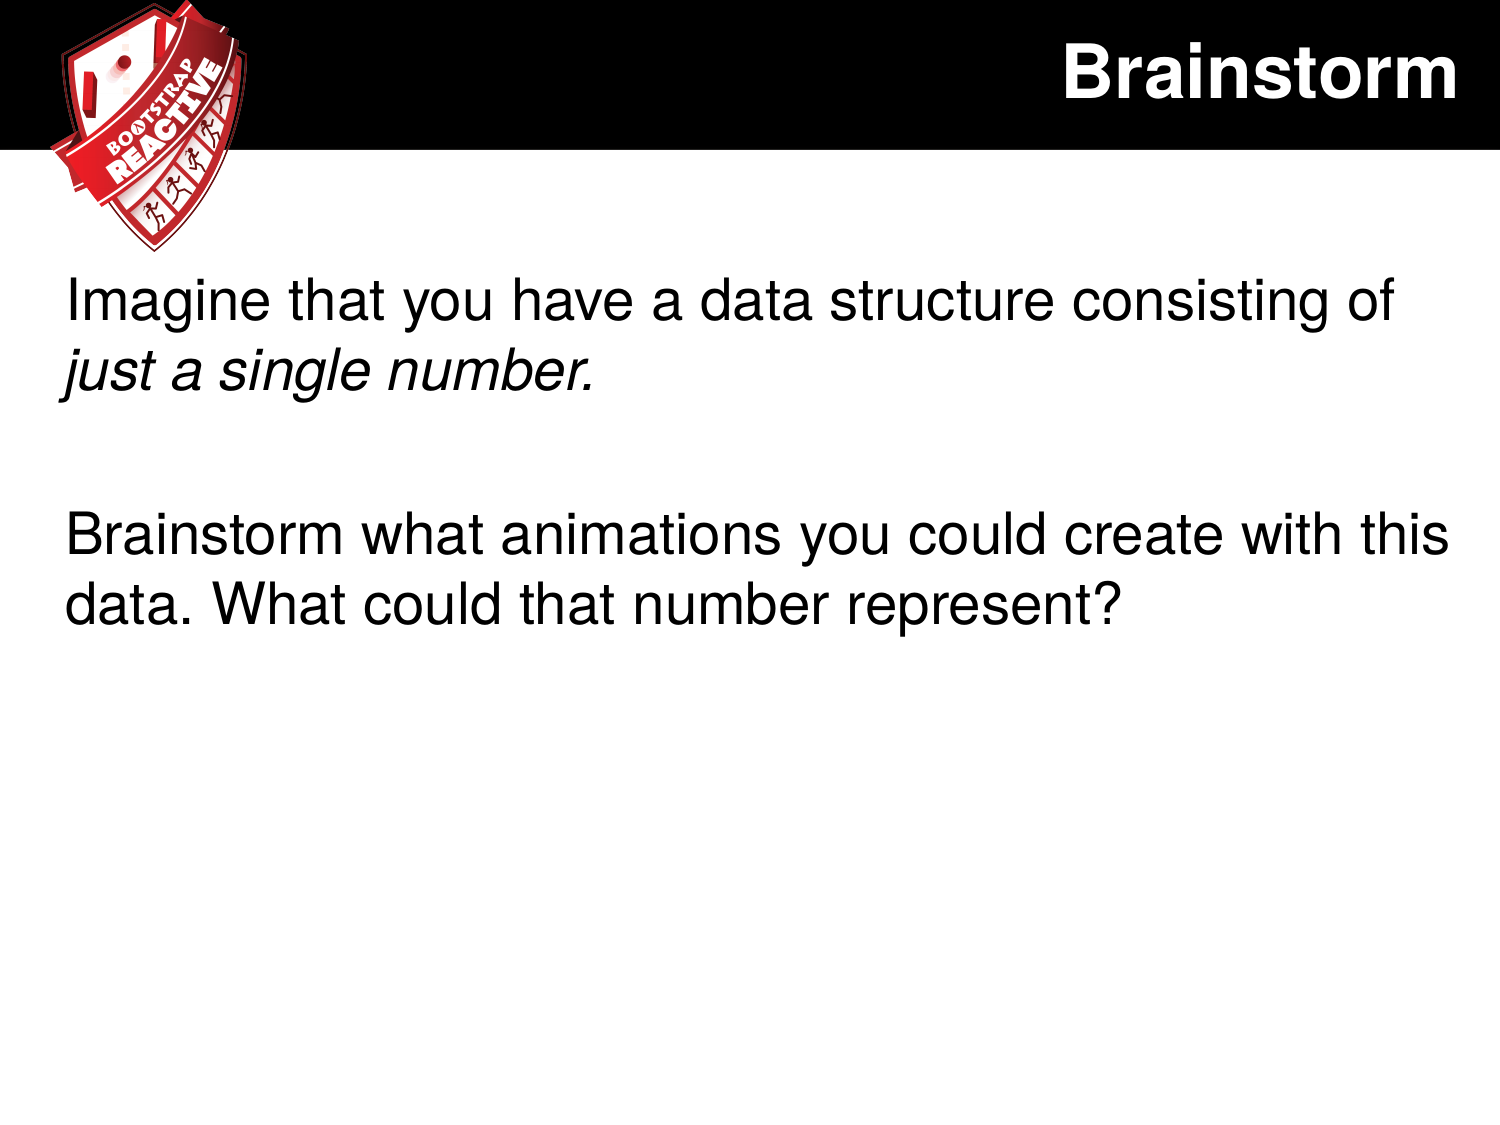

# Brainstorm
Imagine that you have a data structure consisting of just a single number.

Brainstorm what animations you could create with this data. What could that number represent?